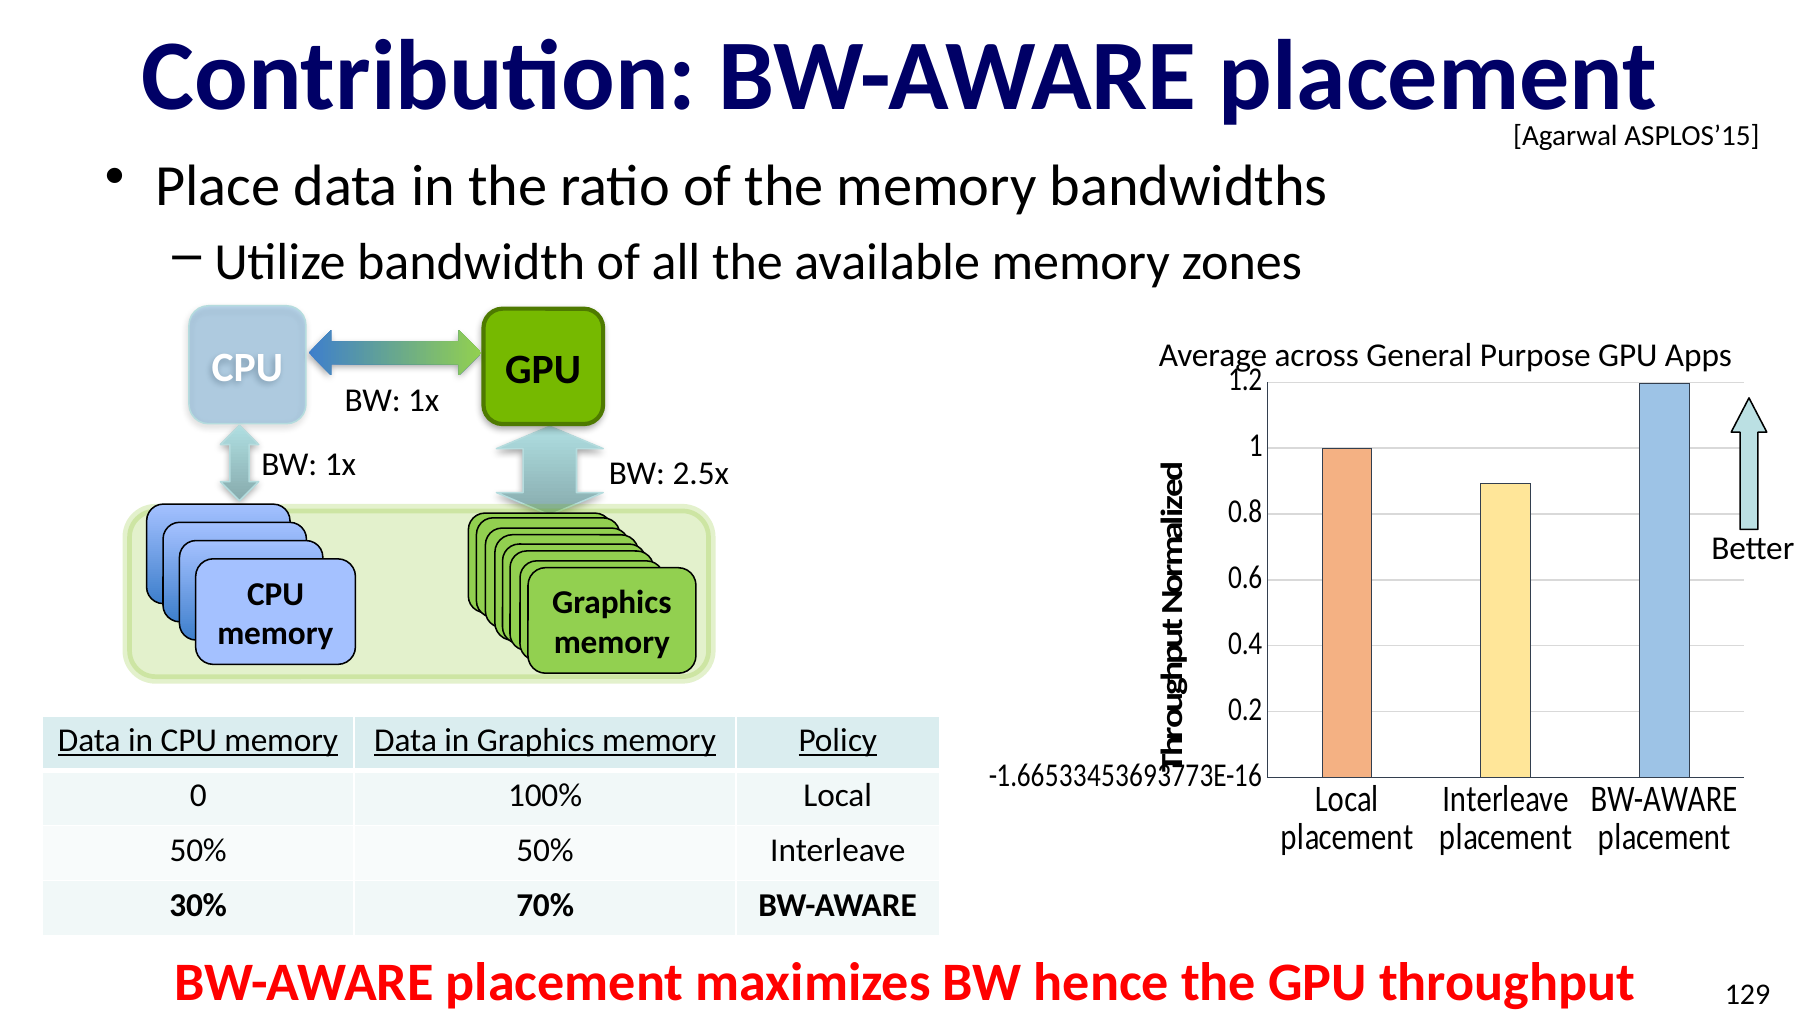

# Contribution: BW-AWARE placement
[Agarwal ASPLOS’15]
Place data in the ratio of the memory bandwidths
Utilize bandwidth of all the available memory zones
CPU

BW: 1x
DDR4
DDR4
DDR4
CPU
memory
GPU

BW: 1x

BW: 2.5x

DDR4
DDR4
DDR4

DDR4
DDR4
DDR4
Graphics memory
Average across General Purpose GPU Apps

### Chart

| Category | Average across General Purpose GPU Applications |
|---|---|
| Local placement | 1.0 |
| Interleave placement | 0.892857142857143 |
| BW-AWARE placement | 1.196428571428571 |
Better
| Data in CPU memory | Data in Graphics memory | Policy |
| --- | --- | --- |
| 0 | 100% | Local |
| 50% | 50% | Interleave |
| 30% | 70% | BW-AWARE |
BW-AWARE placement maximizes BW hence the GPU throughput
129